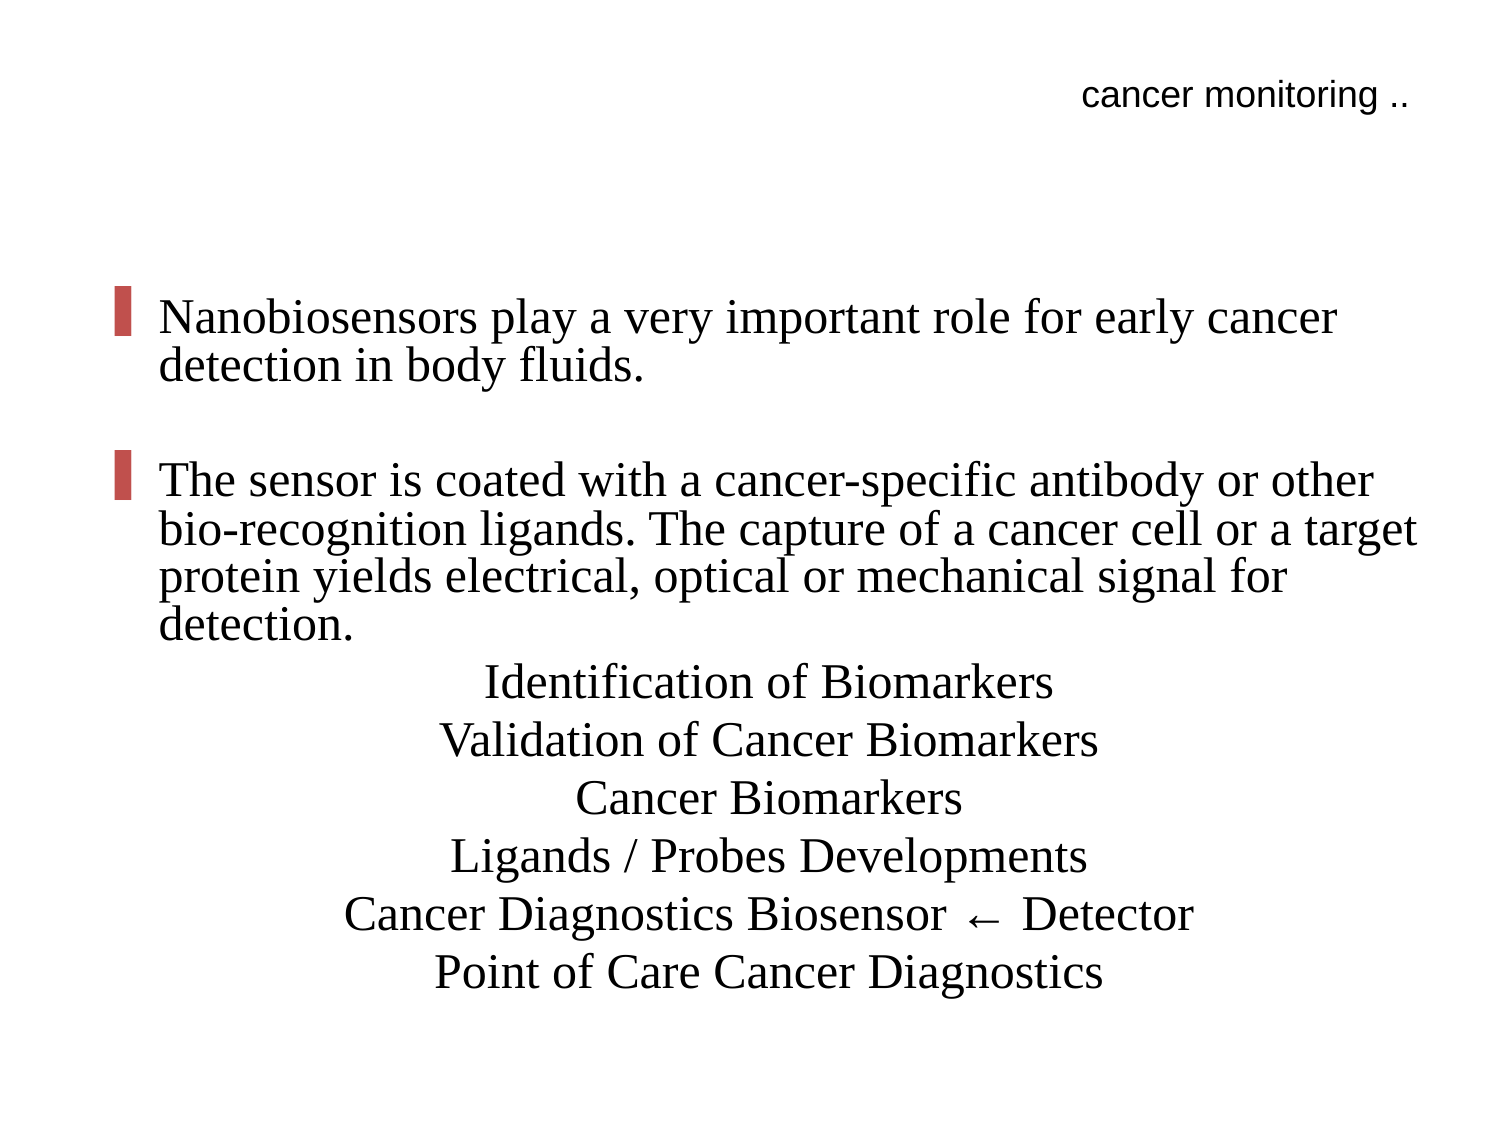

cancer monitoring ..
Nanobiosensors play a very important role for early cancer detection in body fluids.

The sensor is coated with a cancer-specific antibody or other bio-recognition ligands. The capture of a cancer cell or a target protein yields electrical, optical or mechanical signal for detection.
Identification of Biomarkers
Validation of Cancer Biomarkers
Cancer Biomarkers
Ligands / Probes Developments
Cancer Diagnostics Biosensor ← Detector
Point of Care Cancer Diagnostics